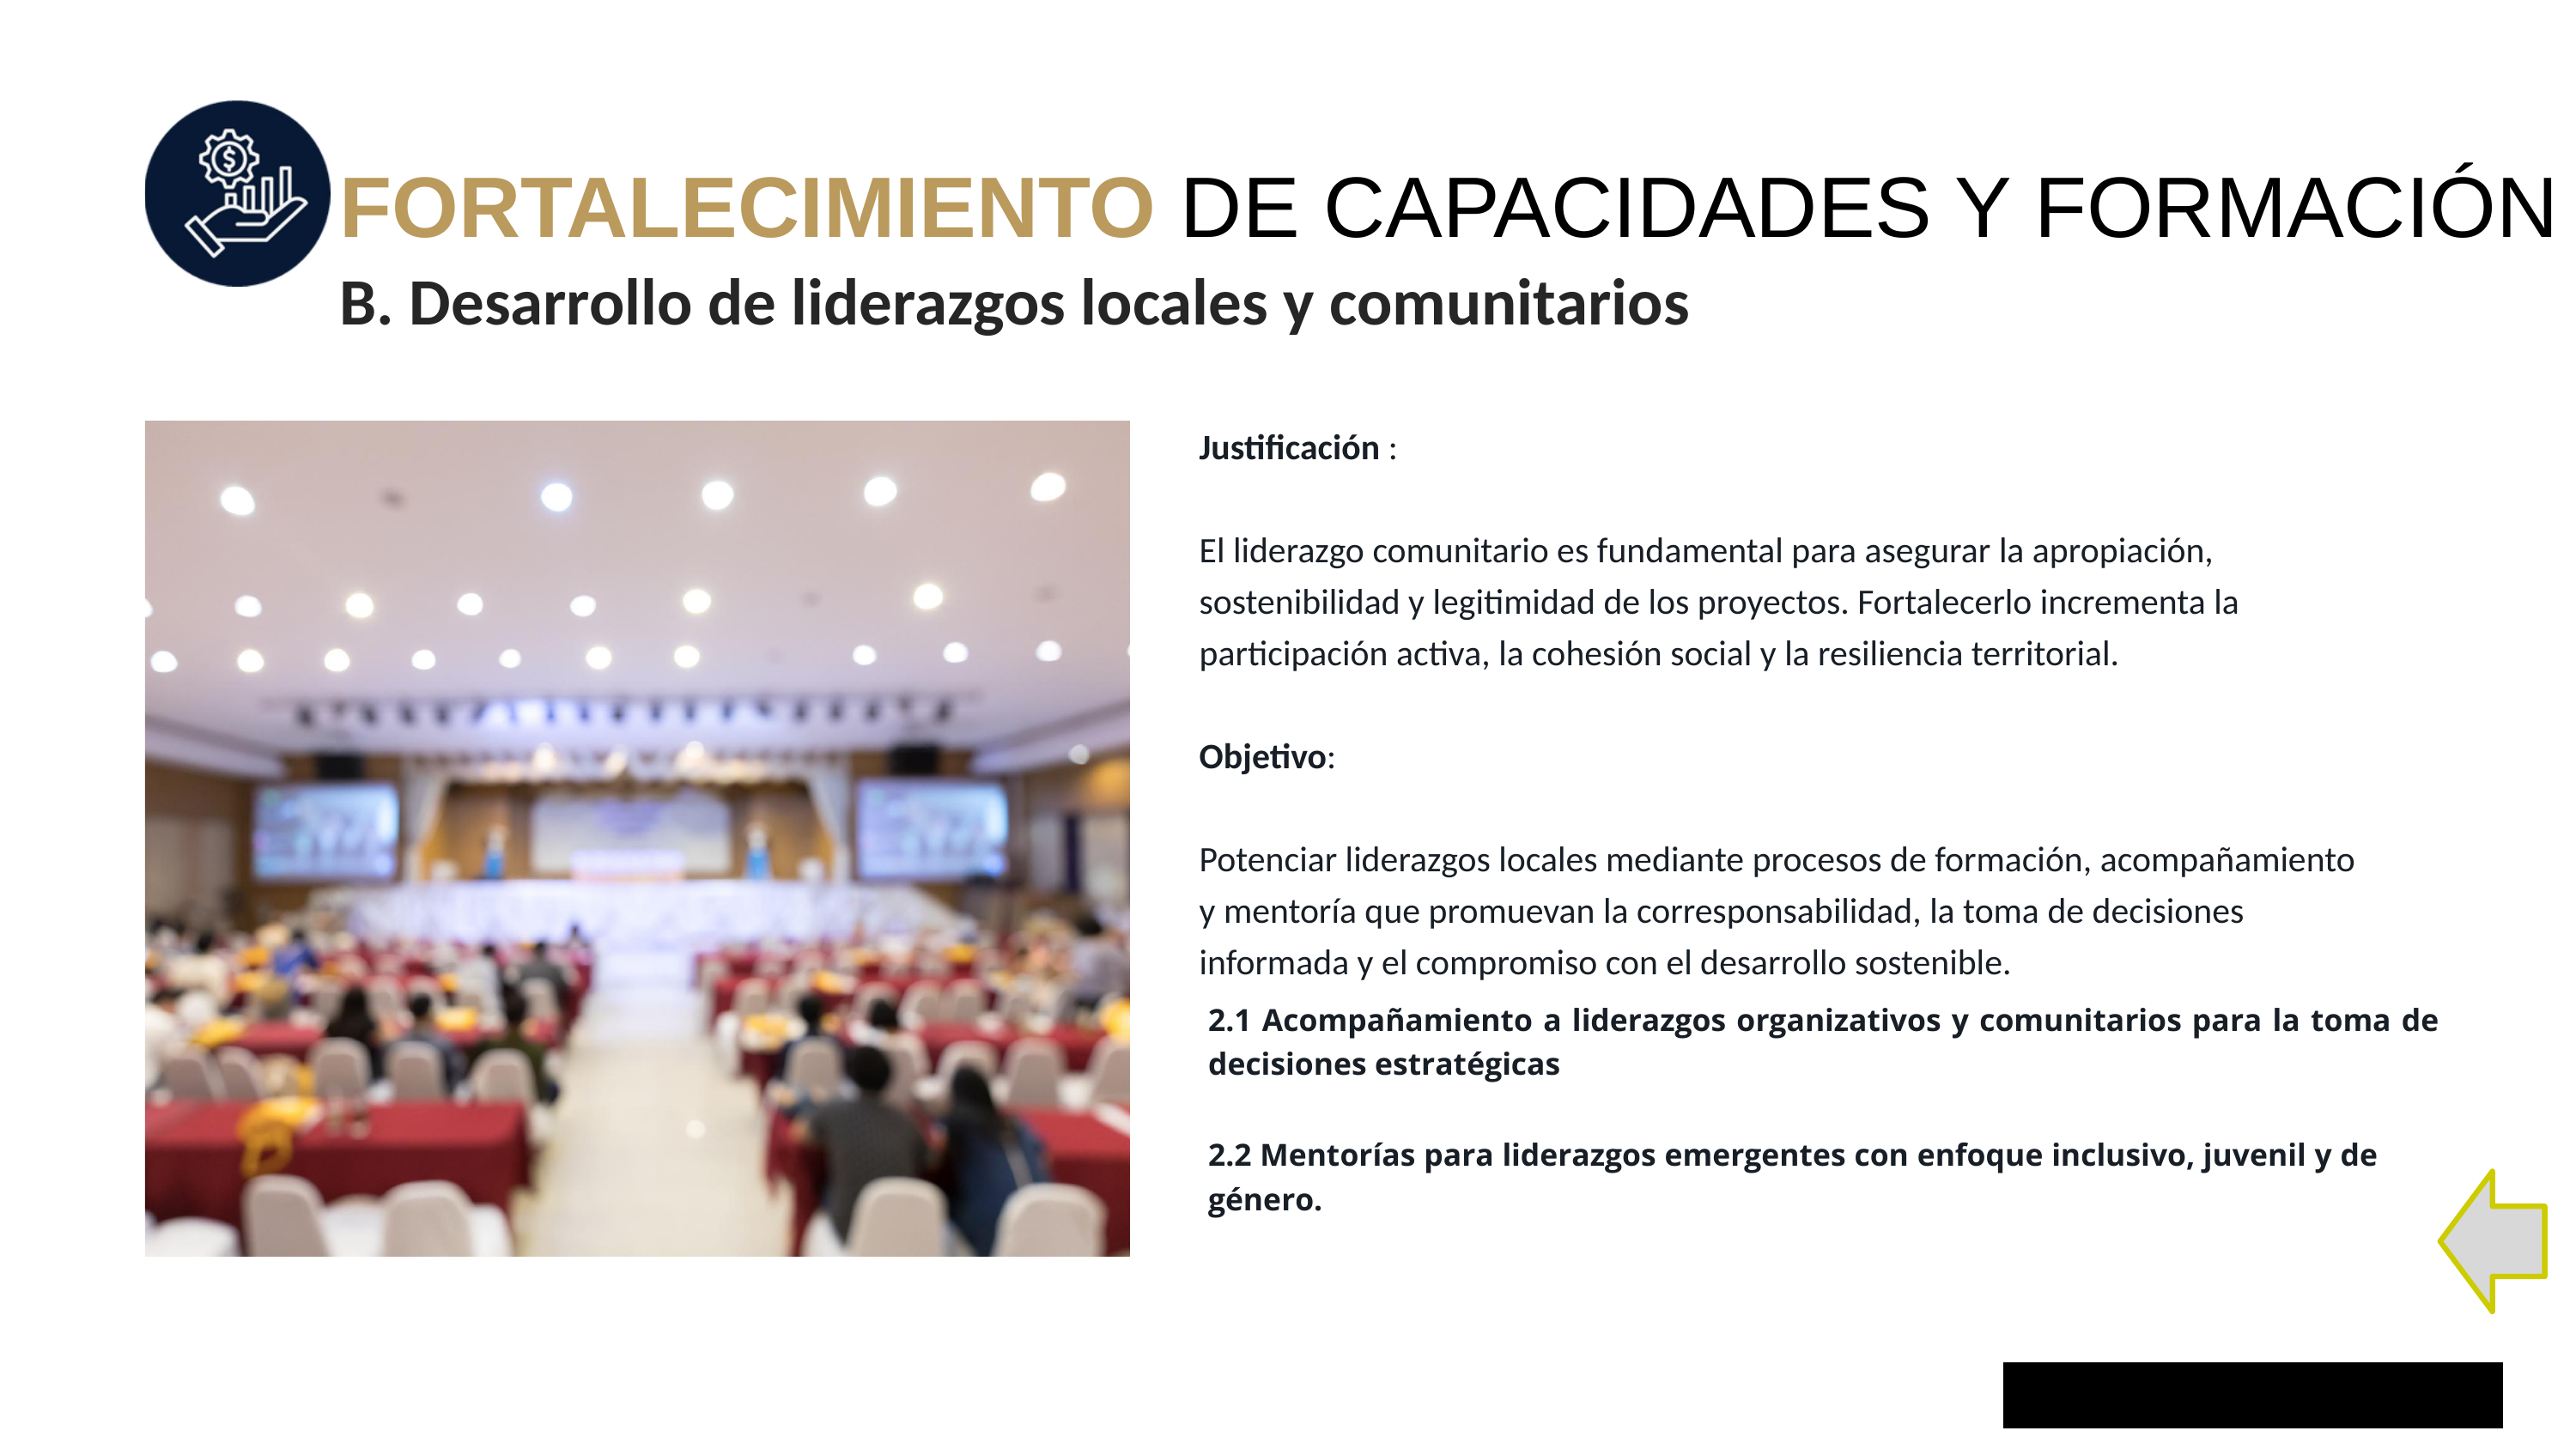

FORTALECIMIENTO DE CAPACIDADES Y FORMACIÓN
B. Desarrollo de liderazgos locales y comunitarios

Justificación :

El liderazgo comunitario es fundamental para asegurar la apropiación, sostenibilidad y legitimidad de los proyectos. Fortalecerlo incrementa la participación activa, la cohesión social y la resiliencia territorial.

Objetivo:

Potenciar liderazgos locales mediante procesos de formación, acompañamiento y mentoría que promuevan la corresponsabilidad, la toma de decisiones informada y el compromiso con el desarrollo sostenible.

2.1 Acompañamiento a liderazgos organizativos y comunitarios para la toma de decisiones estratégicas
2.2 Mentorías para liderazgos emergentes con enfoque inclusivo, juvenil y de género.

15

WWW.CRESCEREPST.COM